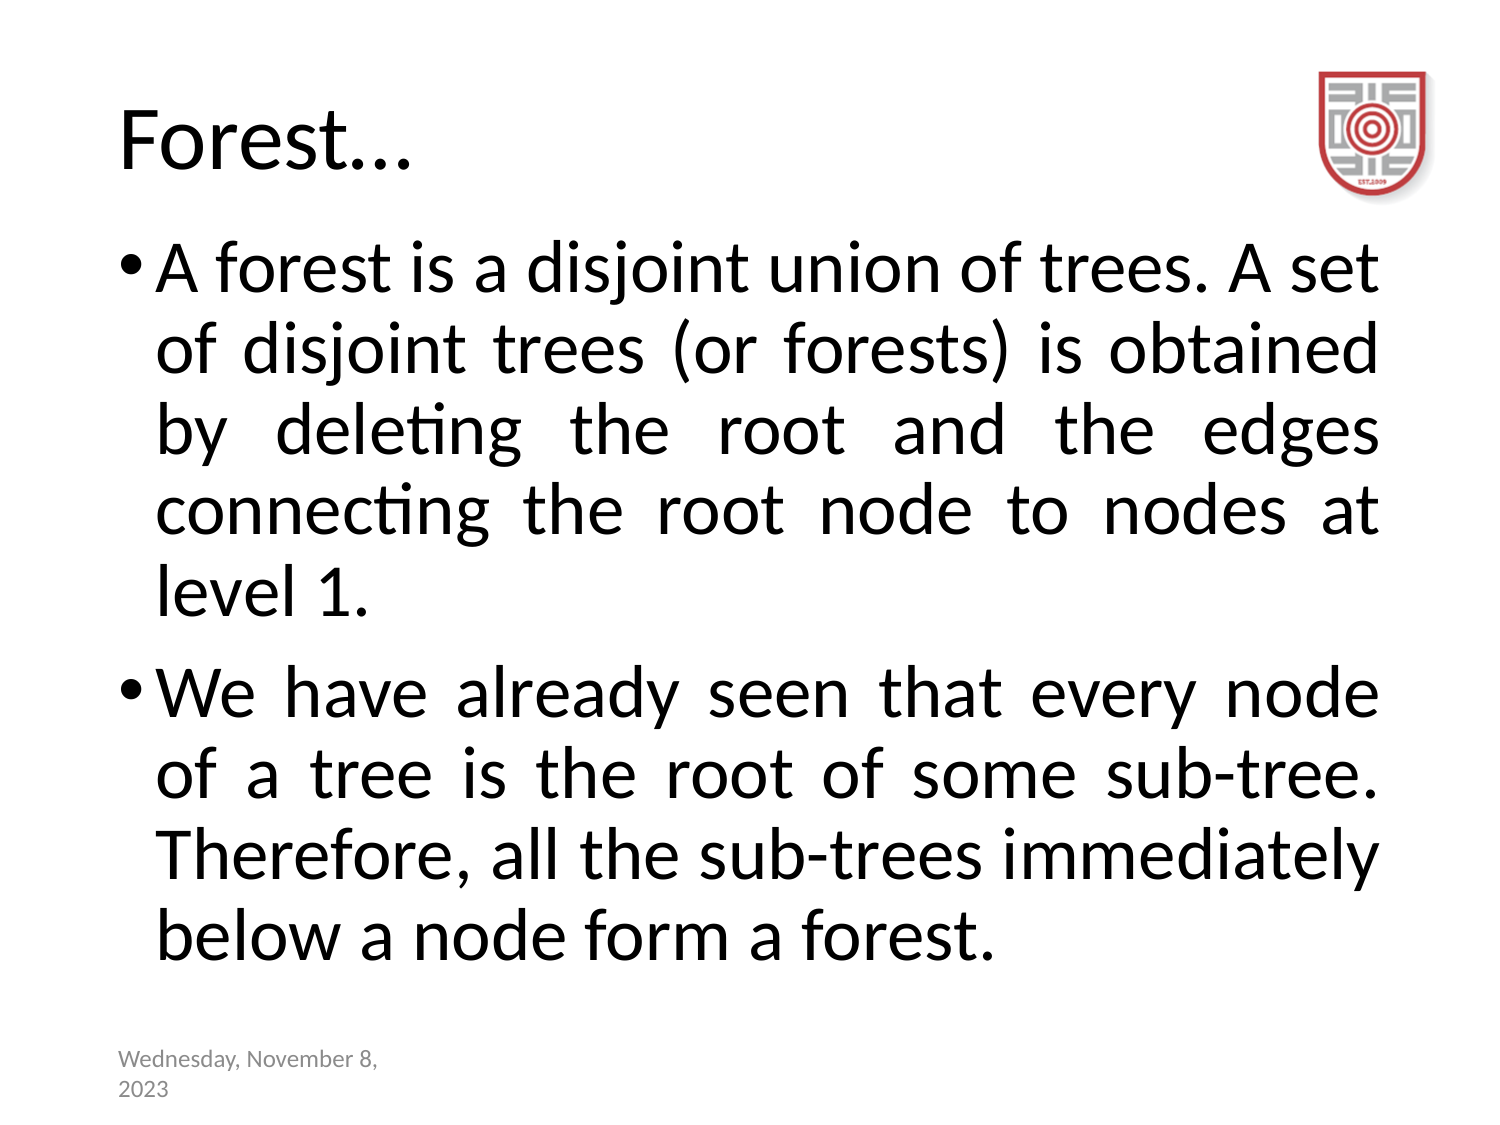

# Forest…
A forest is a disjoint union of trees. A set of disjoint trees (or forests) is obtained by deleting the root and the edges connecting the root node to nodes at level 1.
We have already seen that every node of a tree is the root of some sub-tree. Therefore, all the sub-trees immediately below a node form a forest.
Wednesday, November 8, 2023